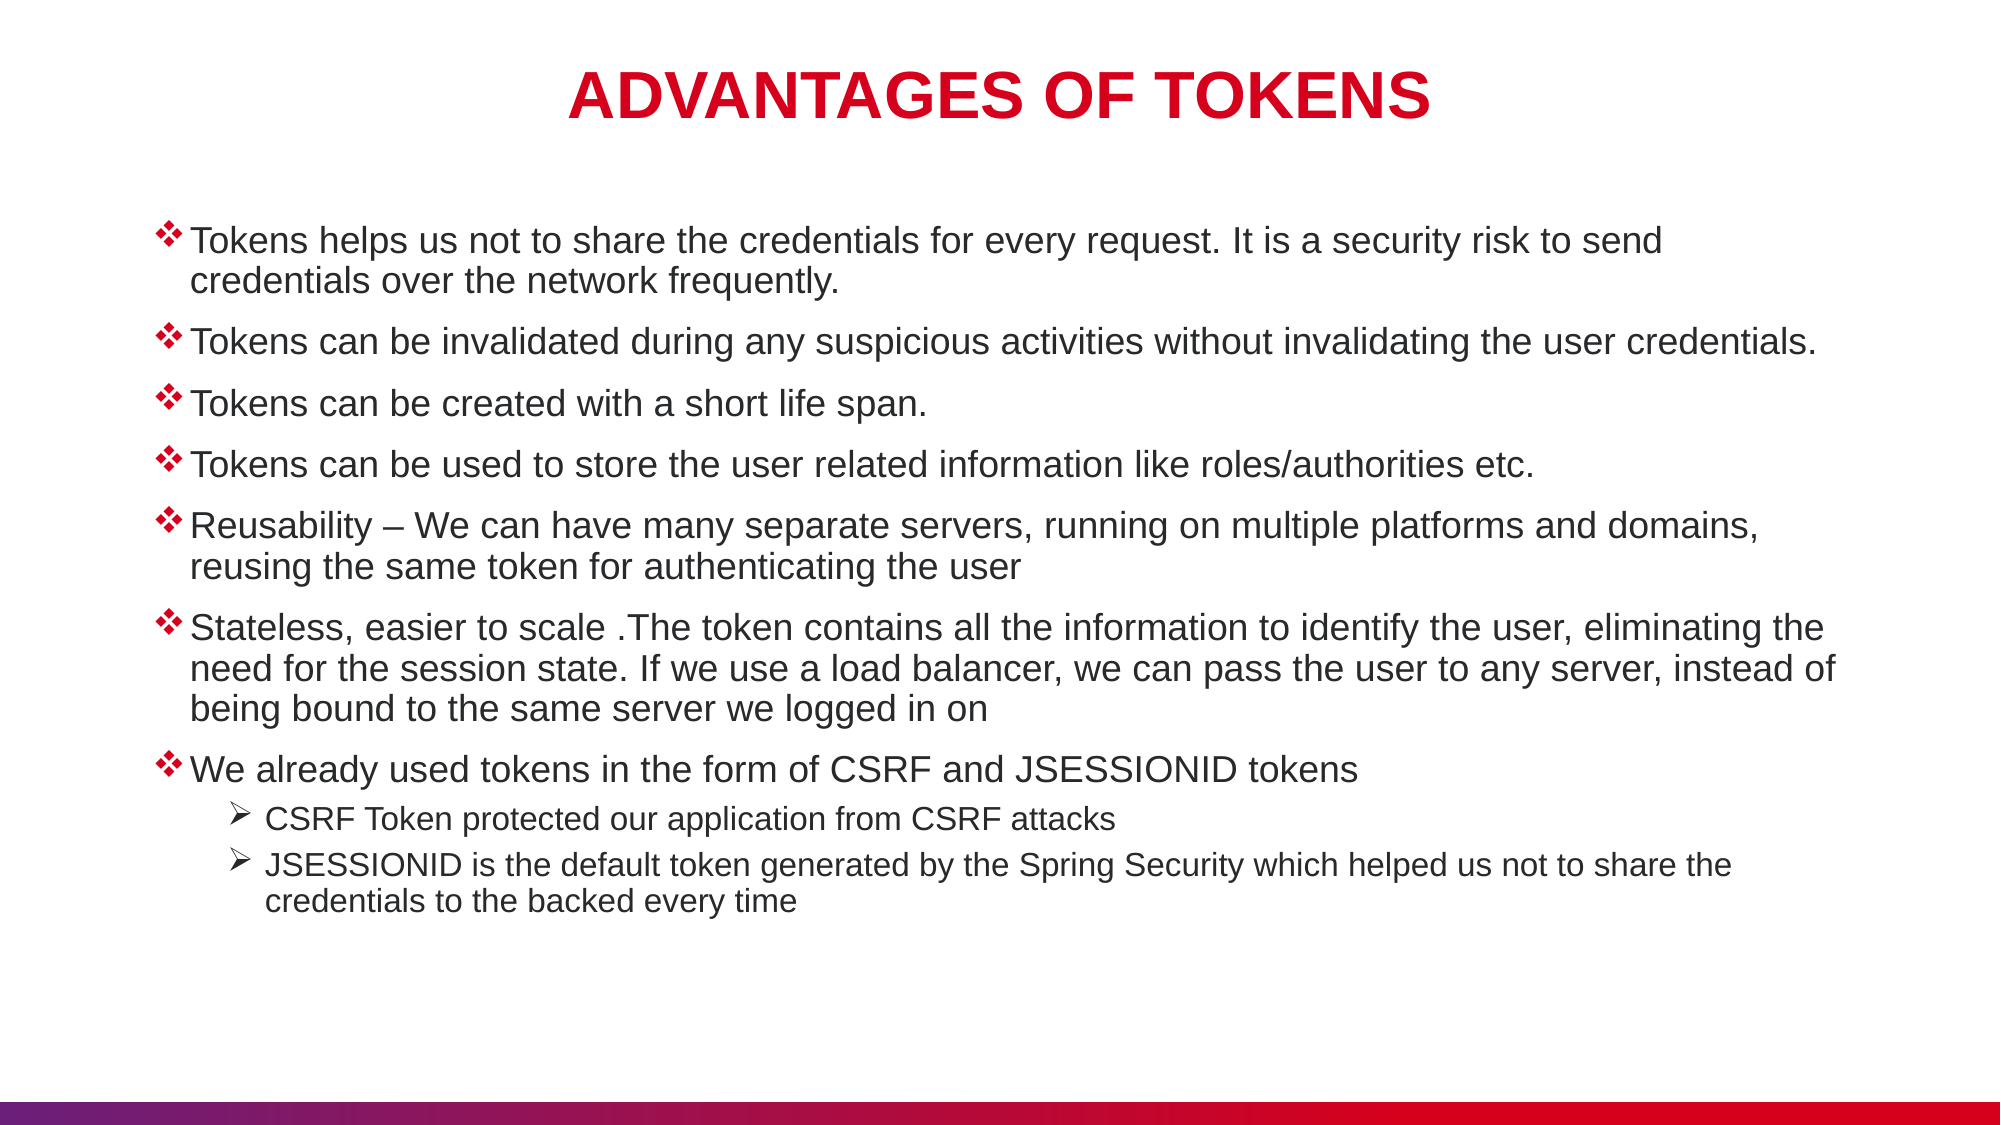

# ADVANTAGES OF TOKENS
Tokens helps us not to share the credentials for every request. It is a security risk to send credentials over the network frequently.
Tokens can be invalidated during any suspicious activities without invalidating the user credentials.
Tokens can be created with a short life span.
Tokens can be used to store the user related information like roles/authorities etc.
Reusability – We can have many separate servers, running on multiple platforms and domains, reusing the same token for authenticating the user
Stateless, easier to scale .The token contains all the information to identify the user, eliminating the need for the session state. If we use a load balancer, we can pass the user to any server, instead of being bound to the same server we logged in on
We already used tokens in the form of CSRF and JSESSIONID tokens
CSRF Token protected our application from CSRF attacks
JSESSIONID is the default token generated by the Spring Security which helped us not to share the credentials to the backed every time